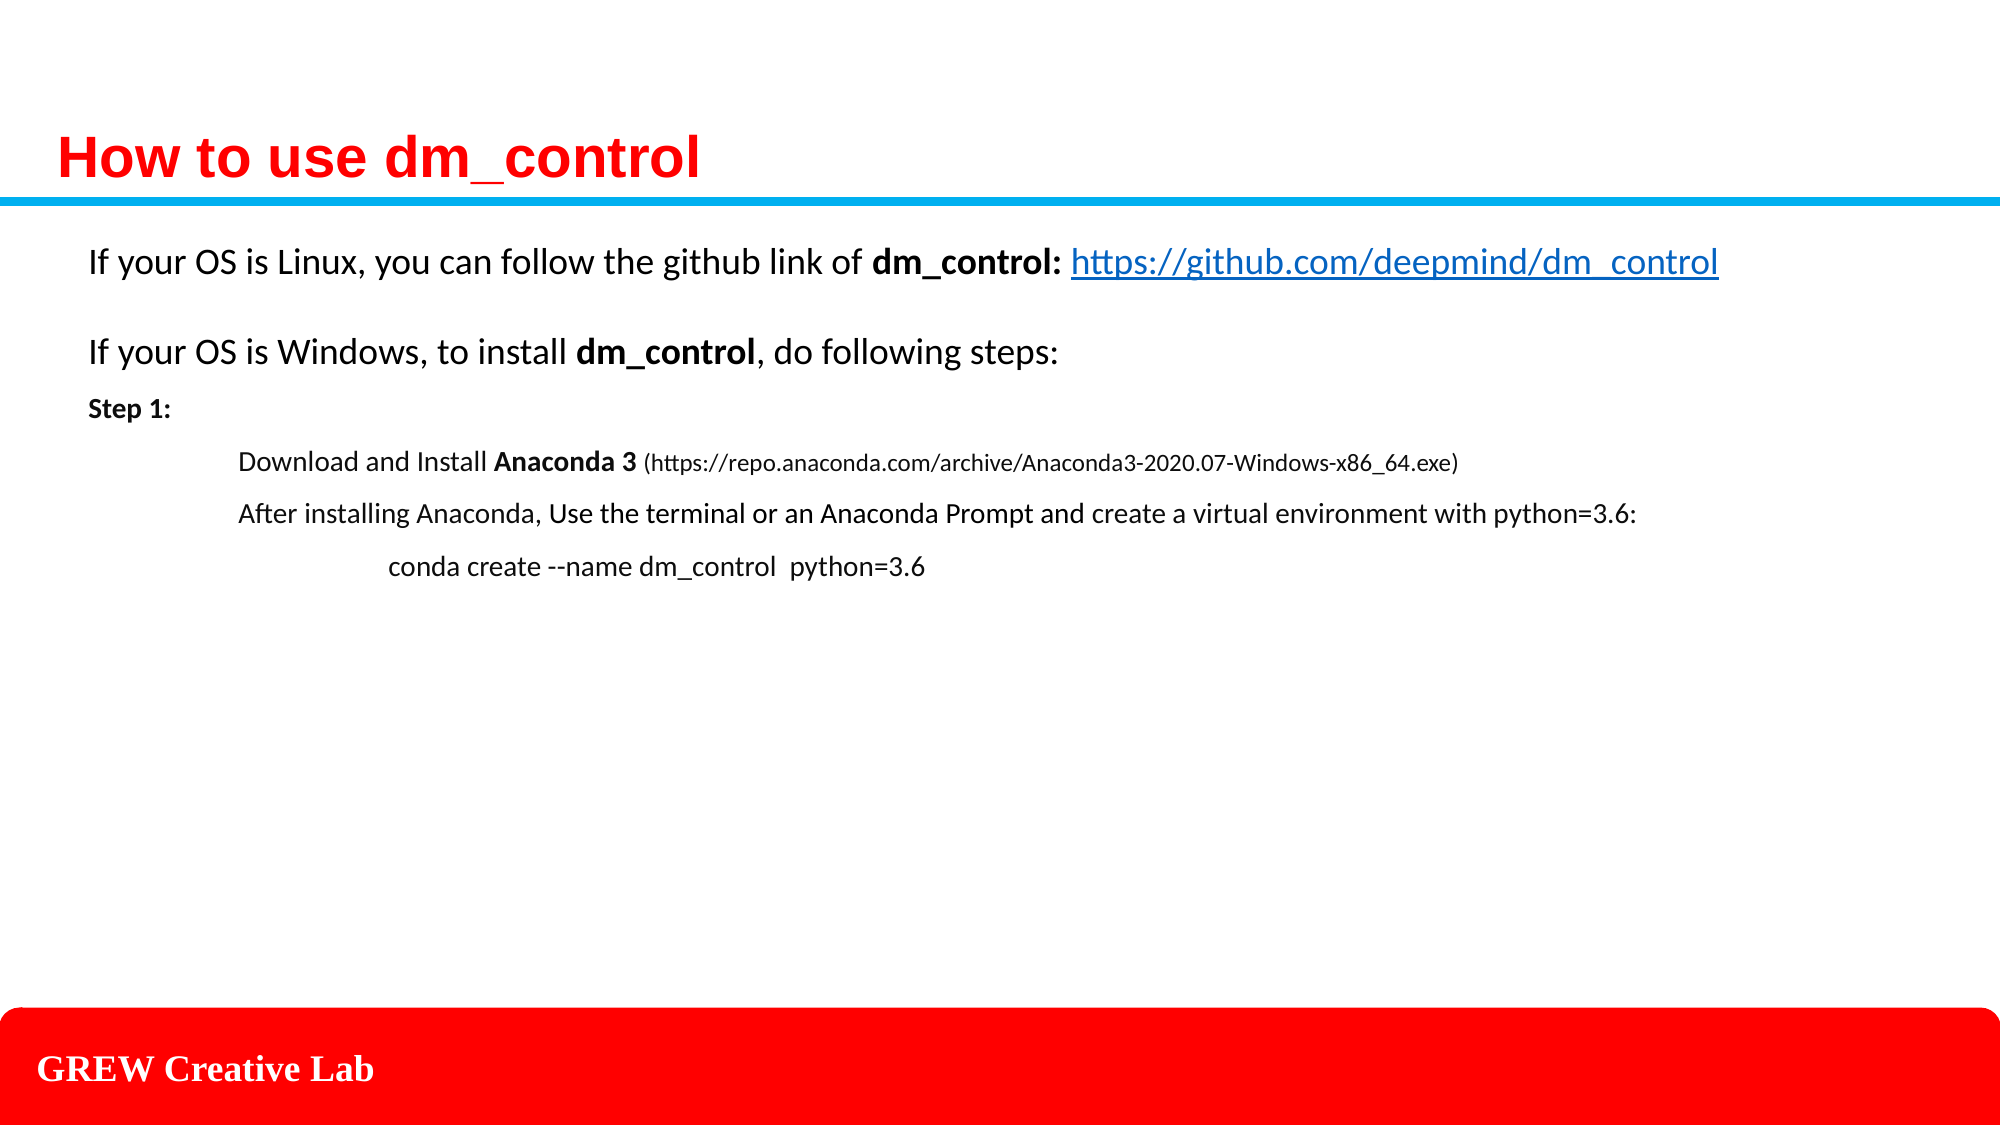

How to use dm_control

If your OS is Linux, you can follow the github link of dm_control: https://github.com/deepmind/dm_control

If your OS is Windows, to install dm_control, do following steps:
Step 1:
	Download and Install Anaconda 3 (https://repo.anaconda.com/archive/Anaconda3-2020.07-Windows-x86_64.exe)
	After installing Anaconda, Use the terminal or an Anaconda Prompt and create a virtual environment with python=3.6:
		conda create --name dm_control  python=3.6

GREW Creative Lab